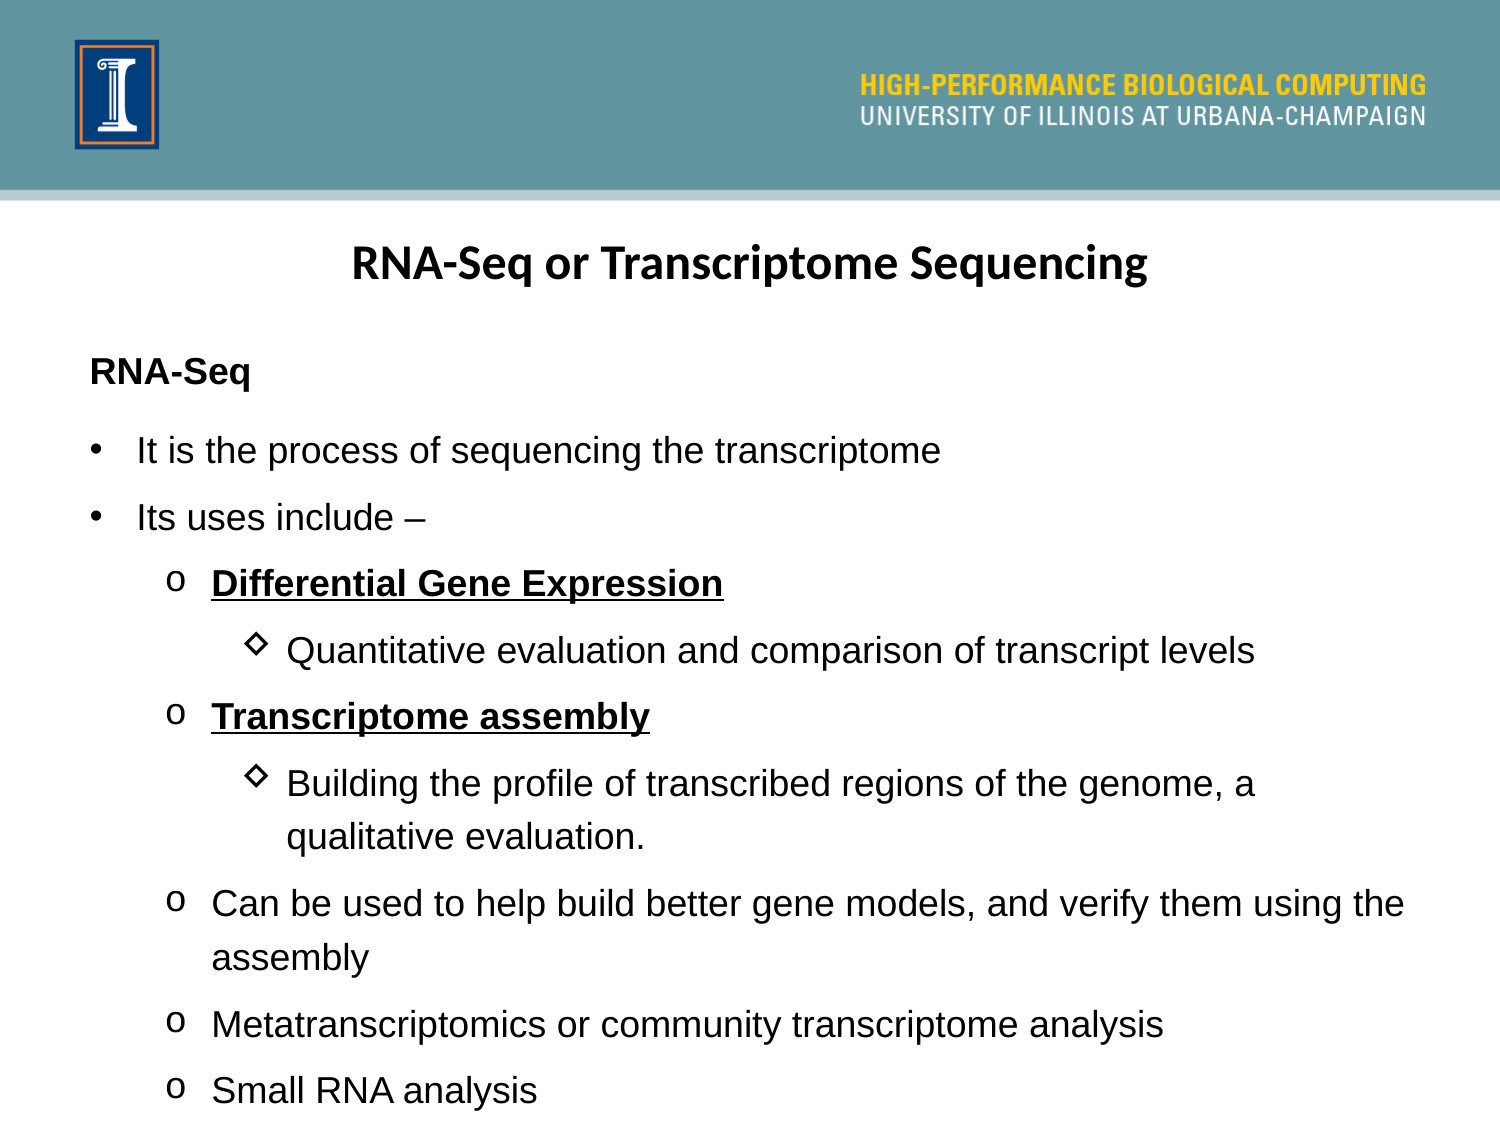

RNA-Seq or Transcriptome Sequencing

RNA-Seq
It is the process of sequencing the transcriptome
Its uses include –
Differential Gene Expression
Quantitative evaluation and comparison of transcript levels
Transcriptome assembly
Building the profile of transcribed regions of the genome, a qualitative evaluation.
Can be used to help build better gene models, and verify them using the assembly
Metatranscriptomics or community transcriptome analysis
Small RNA analysis